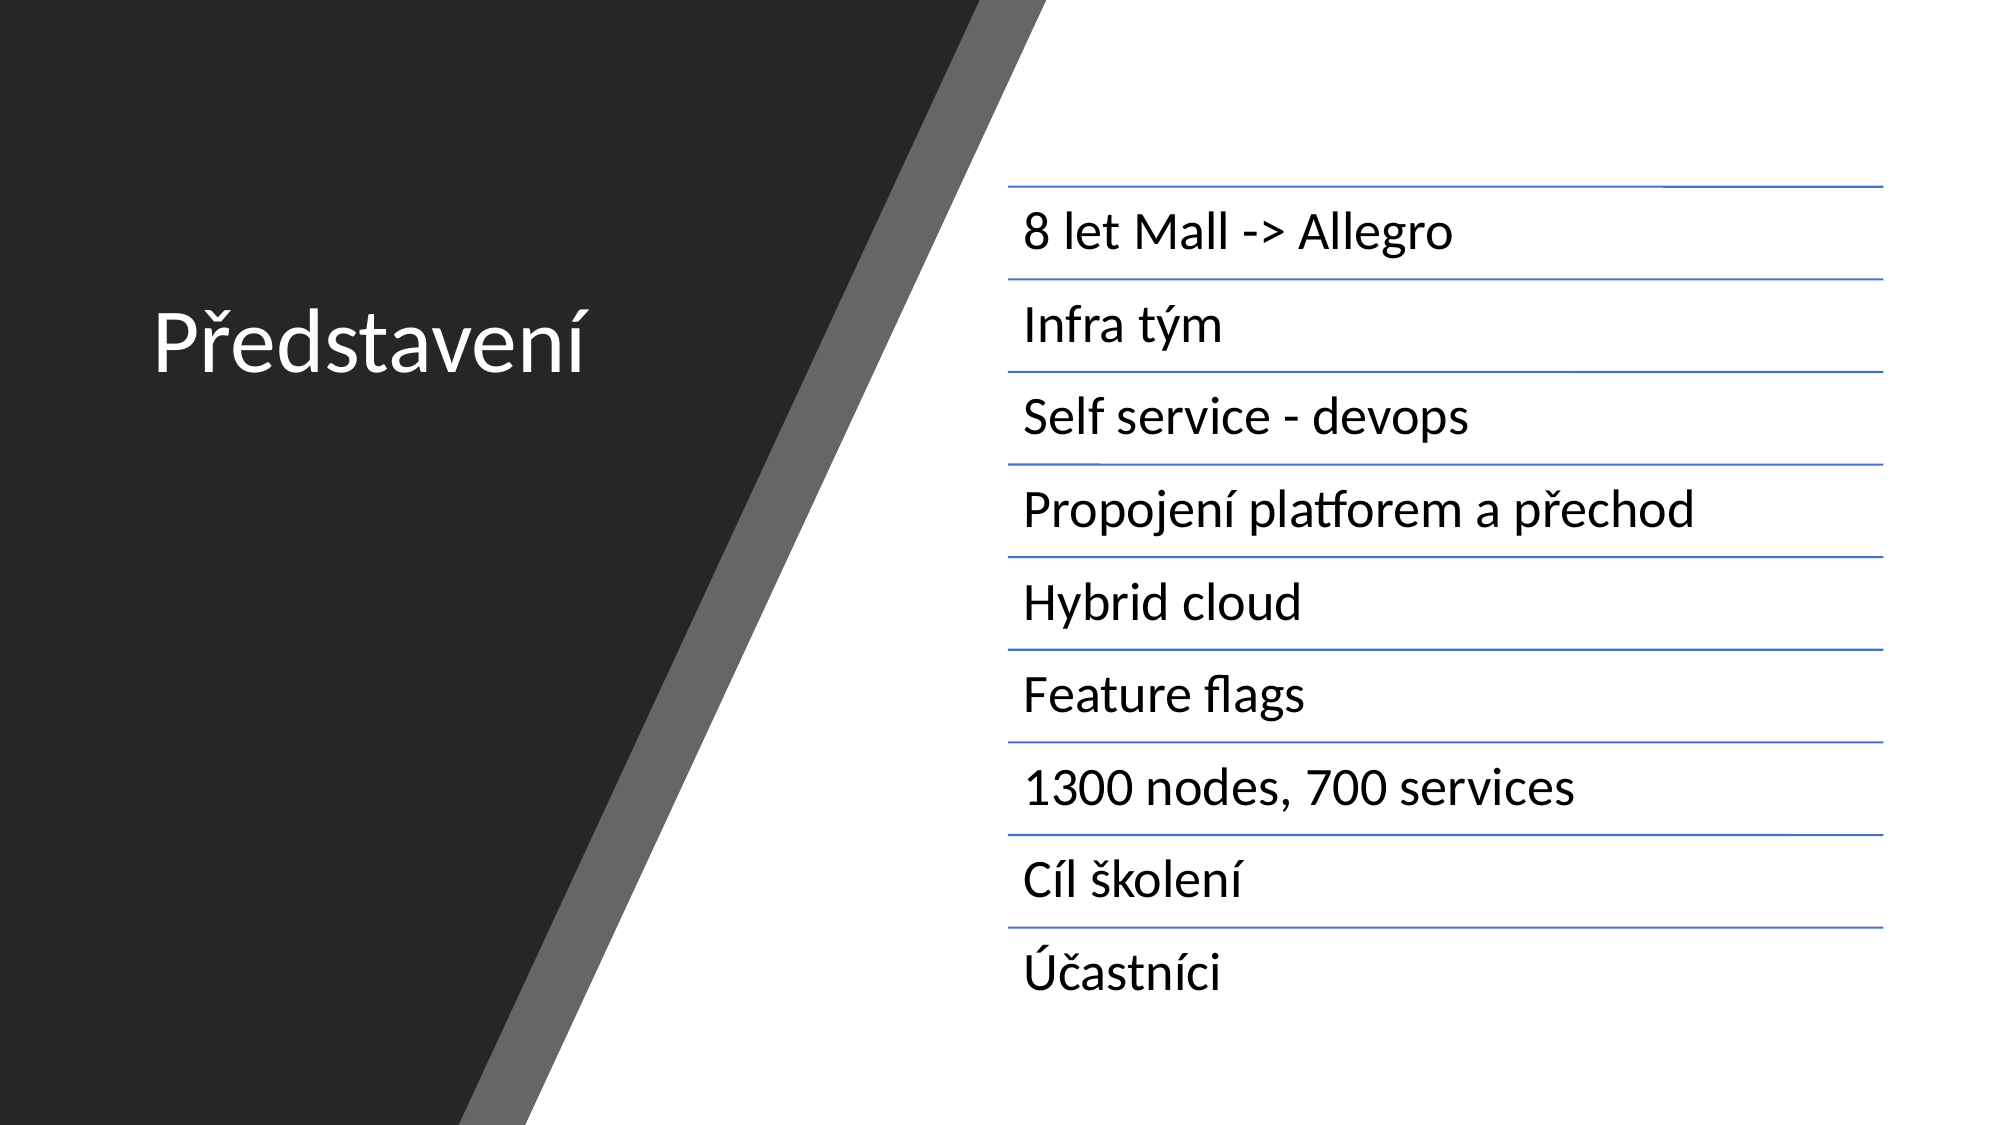

# Představení
8 let Mall -> Allegro
Infra tým
Self service - devops
Propojení platforem a přechod
Hybrid cloud
Feature flags
1300 nodes, 700 services
Cíl školení
Účastníci